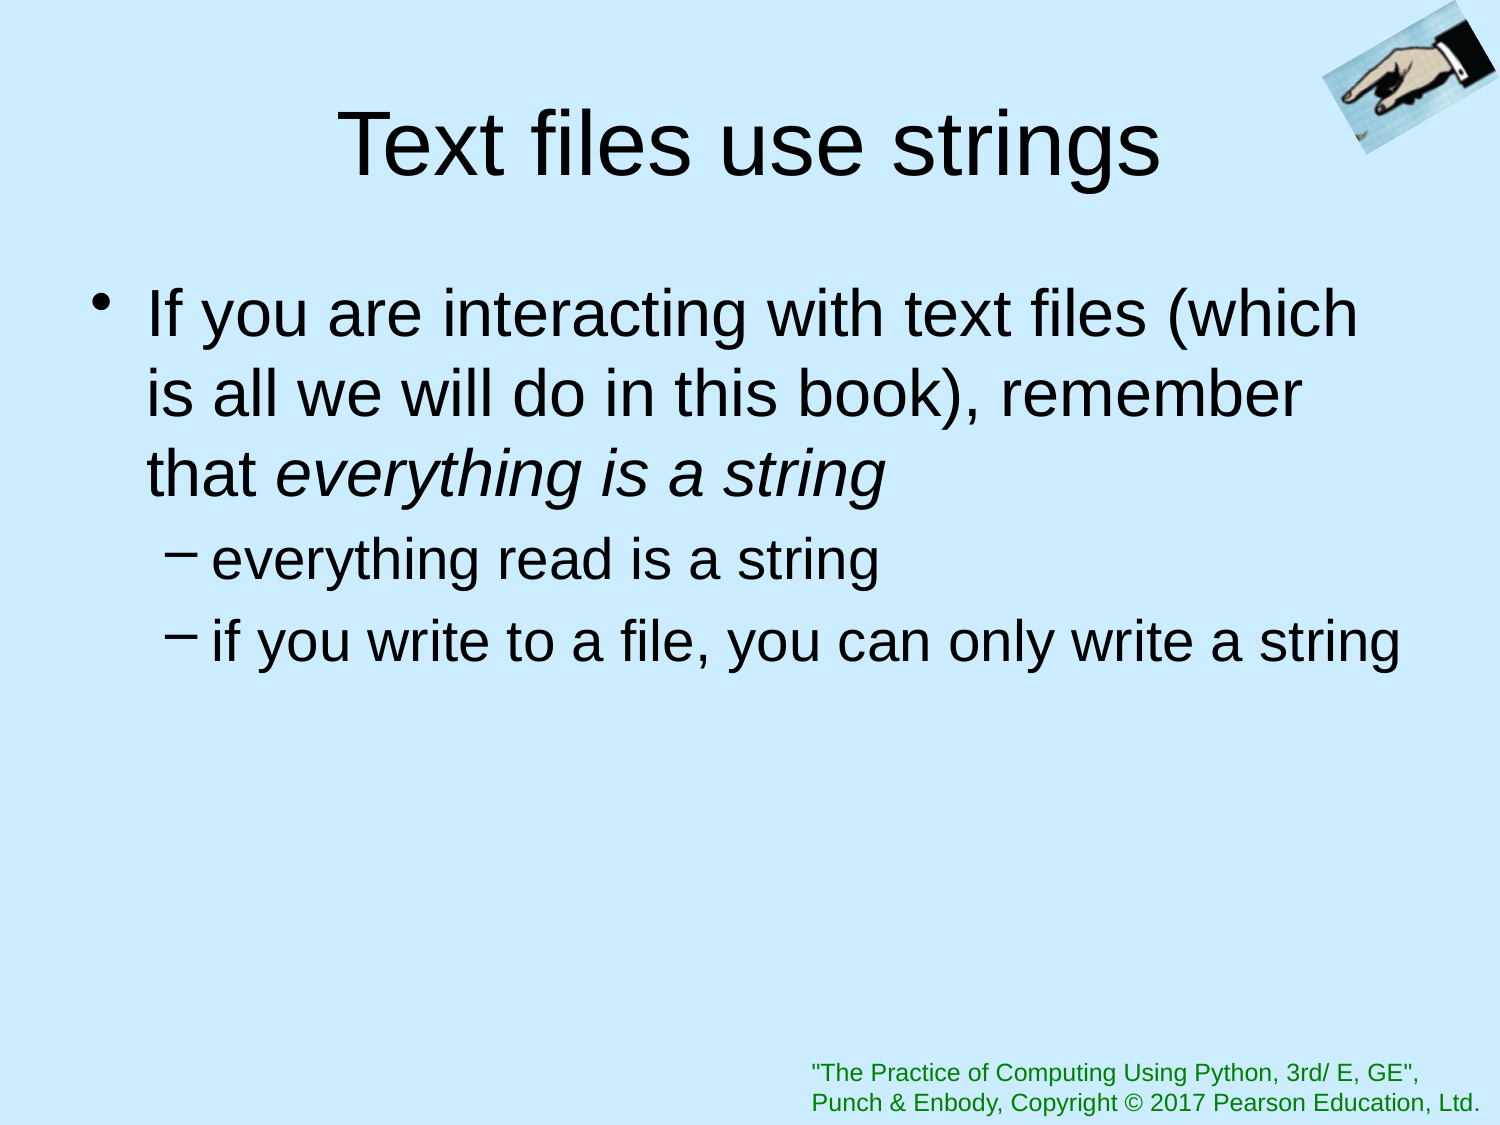

# Text files use strings
If you are interacting with text files (which is all we will do in this book), remember that everything is a string
everything read is a string
if you write to a file, you can only write a string